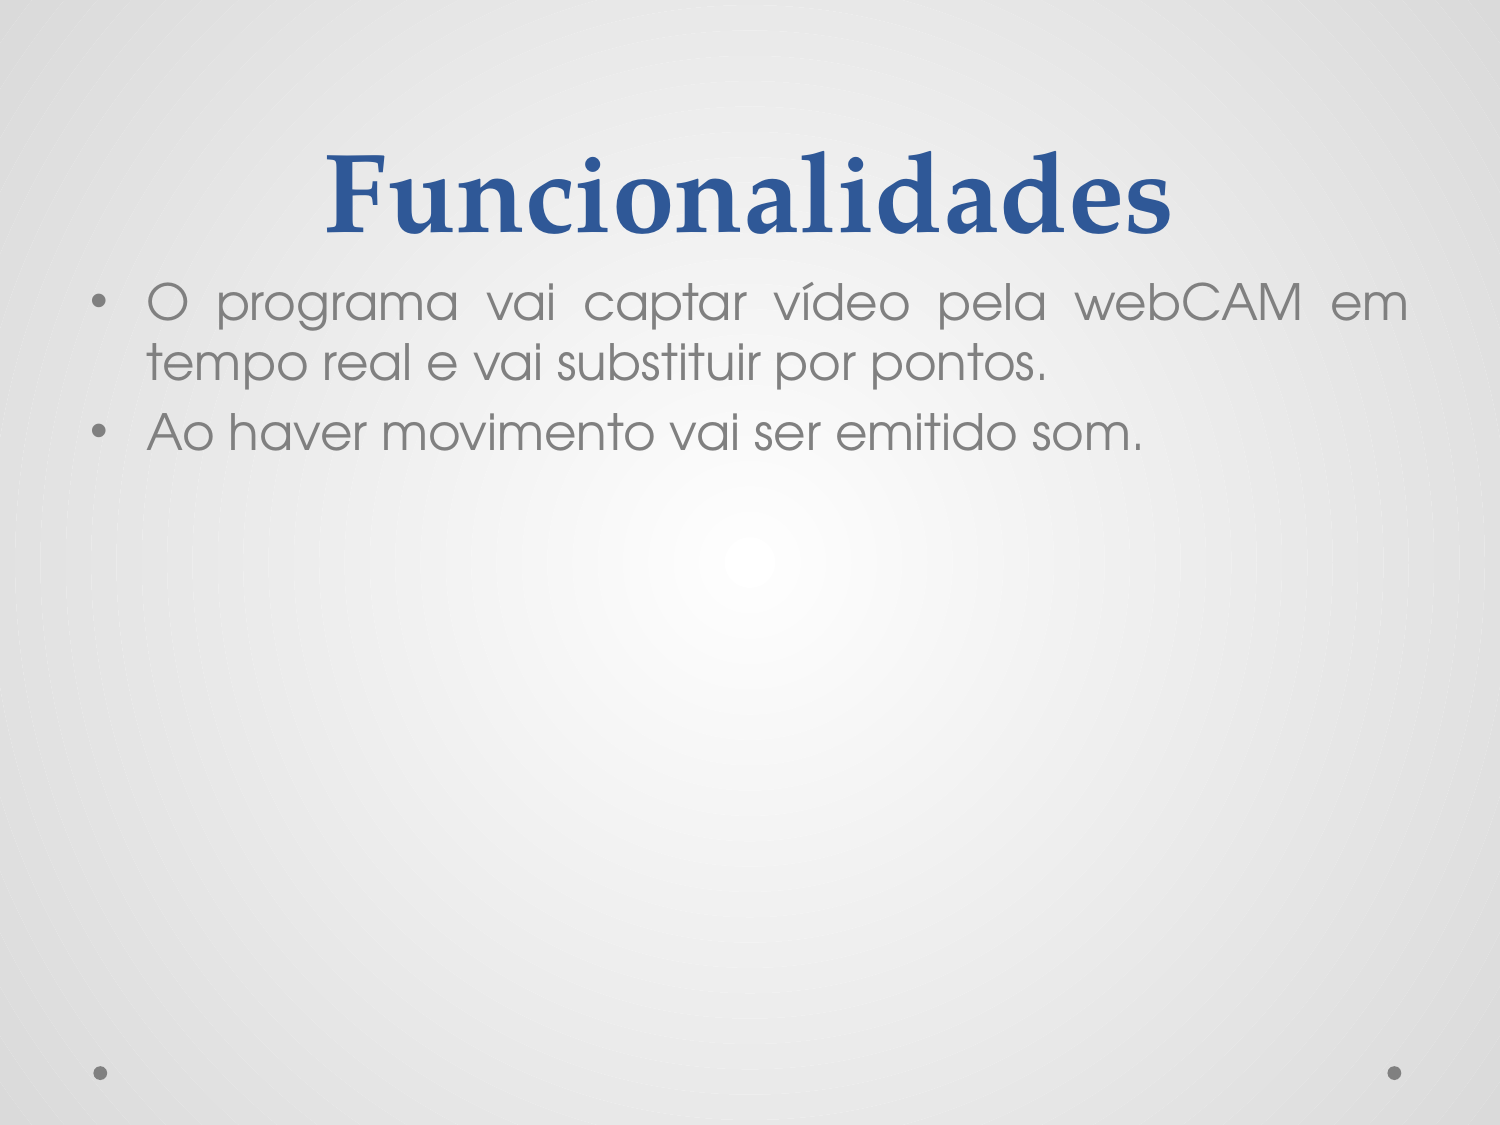

# Funcionalidades
O programa vai captar vídeo pela webCAM em tempo real e vai substituir por pontos.
Ao haver movimento vai ser emitido som.